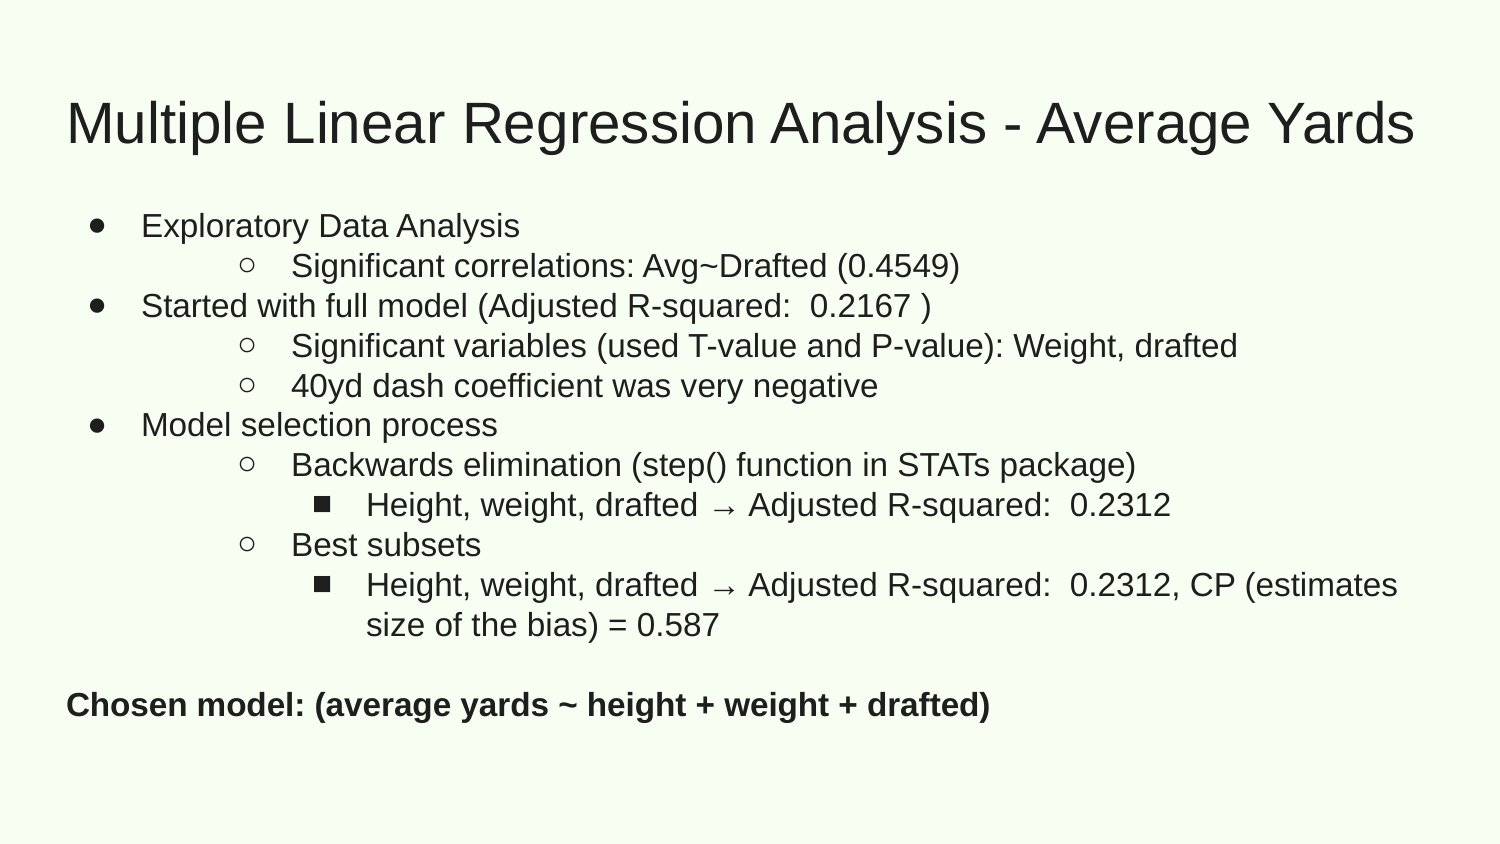

# Multiple Linear Regression Analysis - Average Yards
Exploratory Data Analysis
Significant correlations: Avg~Drafted (0.4549)
Started with full model (Adjusted R-squared:  0.2167 )
Significant variables (used T-value and P-value): Weight, drafted
40yd dash coefficient was very negative
Model selection process
Backwards elimination (step() function in STATs package)
Height, weight, drafted → Adjusted R-squared:  0.2312
Best subsets
Height, weight, drafted → Adjusted R-squared:  0.2312, CP (estimates size of the bias) = 0.587

Chosen model: (average yards ~ height + weight + drafted)